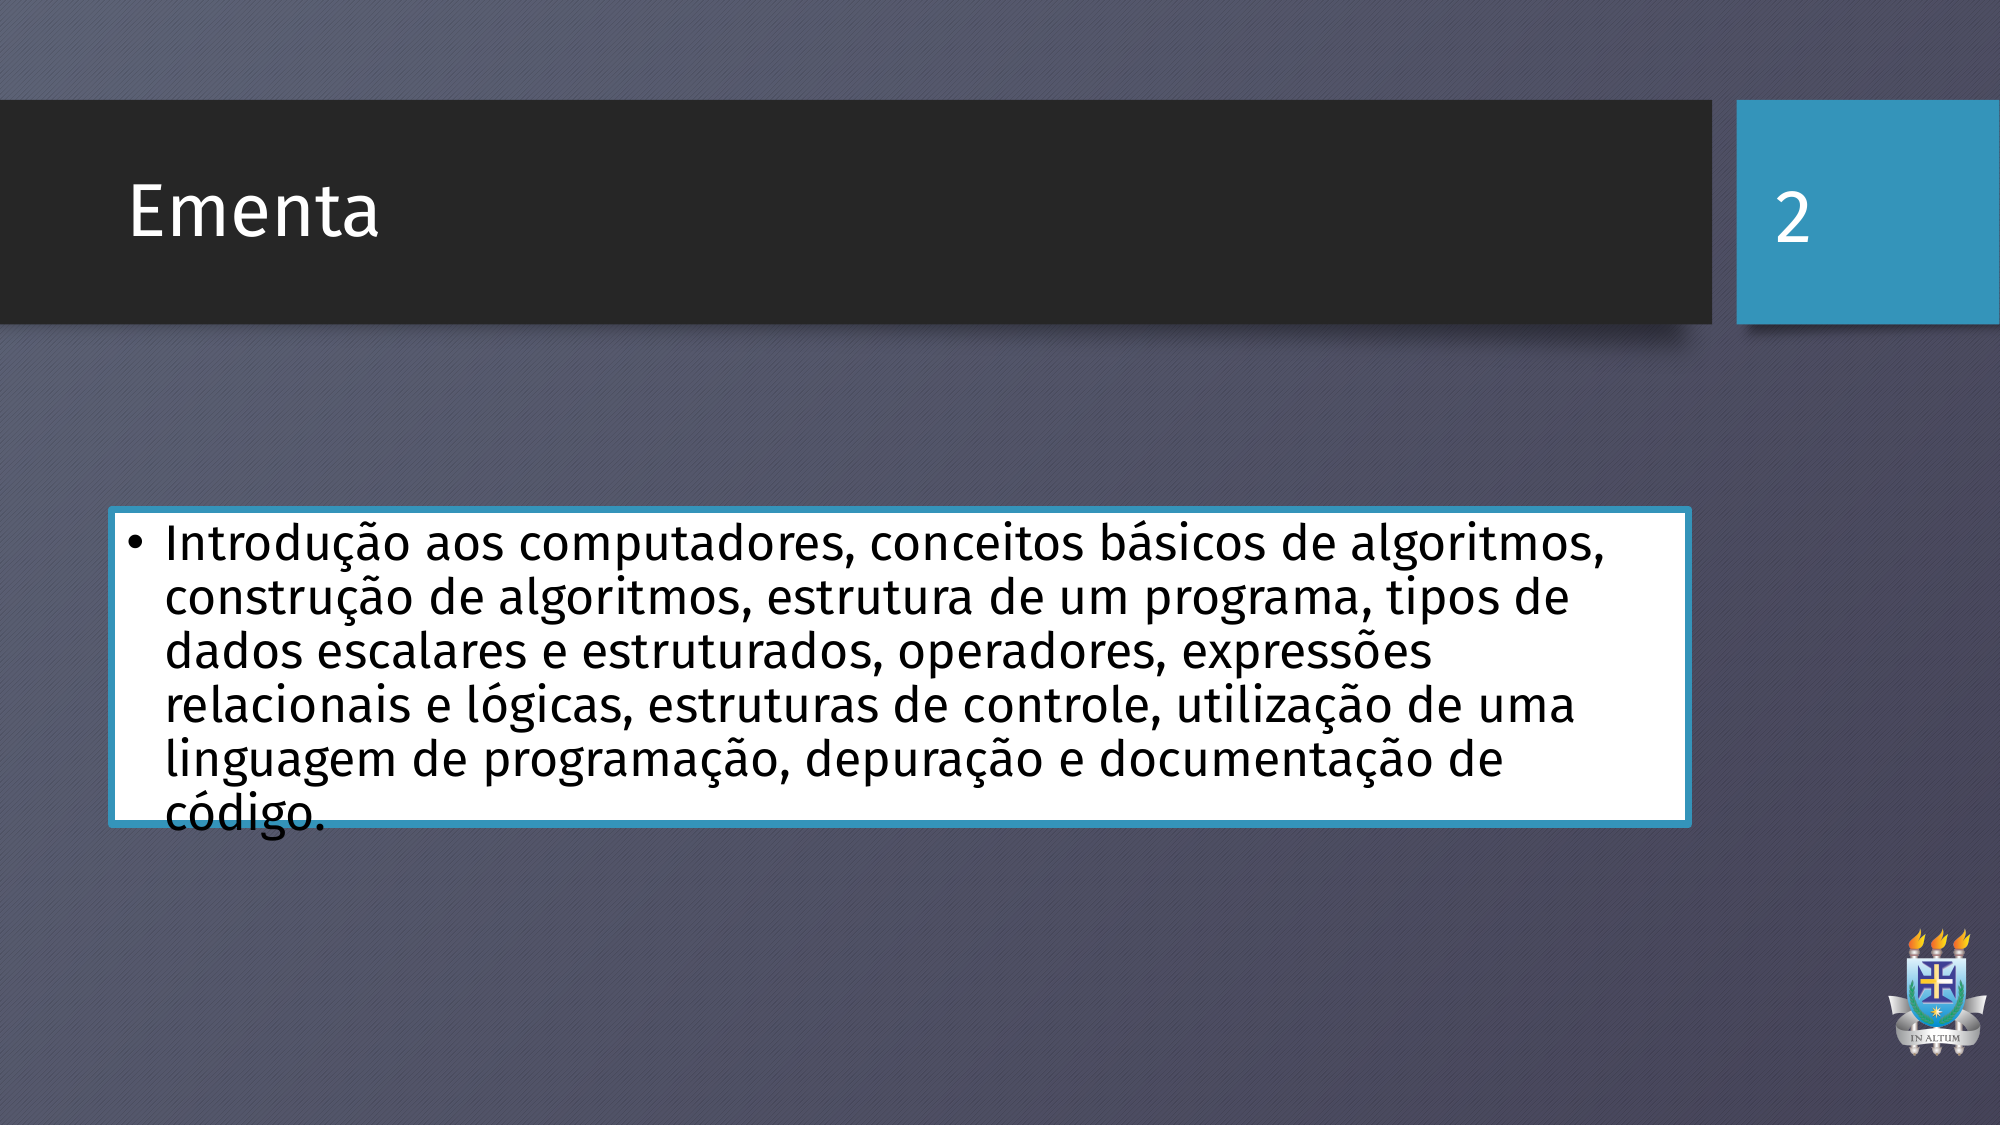

2
# Ementa
Introdução aos computadores, conceitos básicos de algoritmos, construção de algoritmos, estrutura de um programa, tipos de dados escalares e estruturados, operadores, expressões relacionais e lógicas, estruturas de controle, utilização de uma linguagem de programação, depuração e documentação de código.